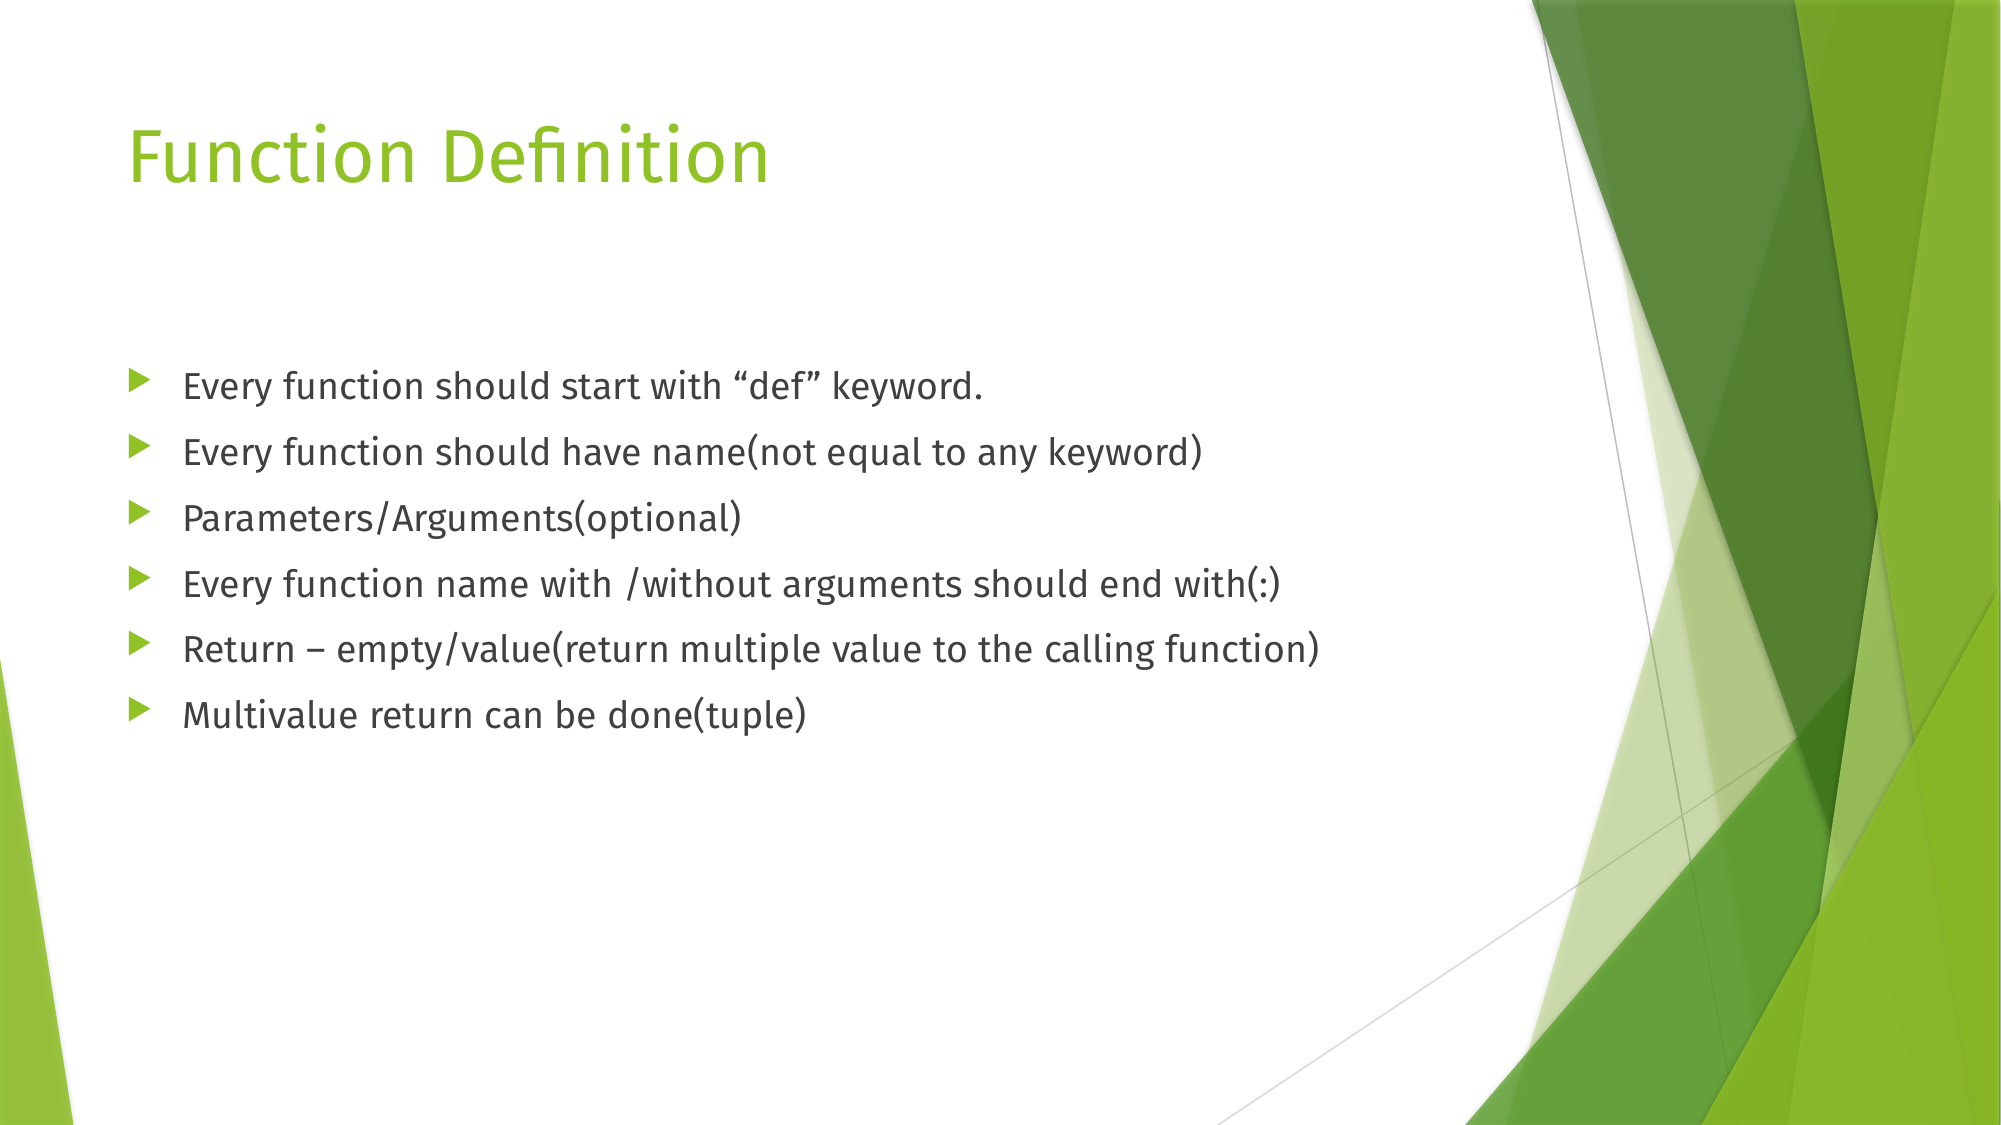

# Function Definition
Every function should start with “def” keyword.
Every function should have name(not equal to any keyword)
Parameters/Arguments(optional)
Every function name with /without arguments should end with(:)
Return – empty/value(return multiple value to the calling function)
Multivalue return can be done(tuple)